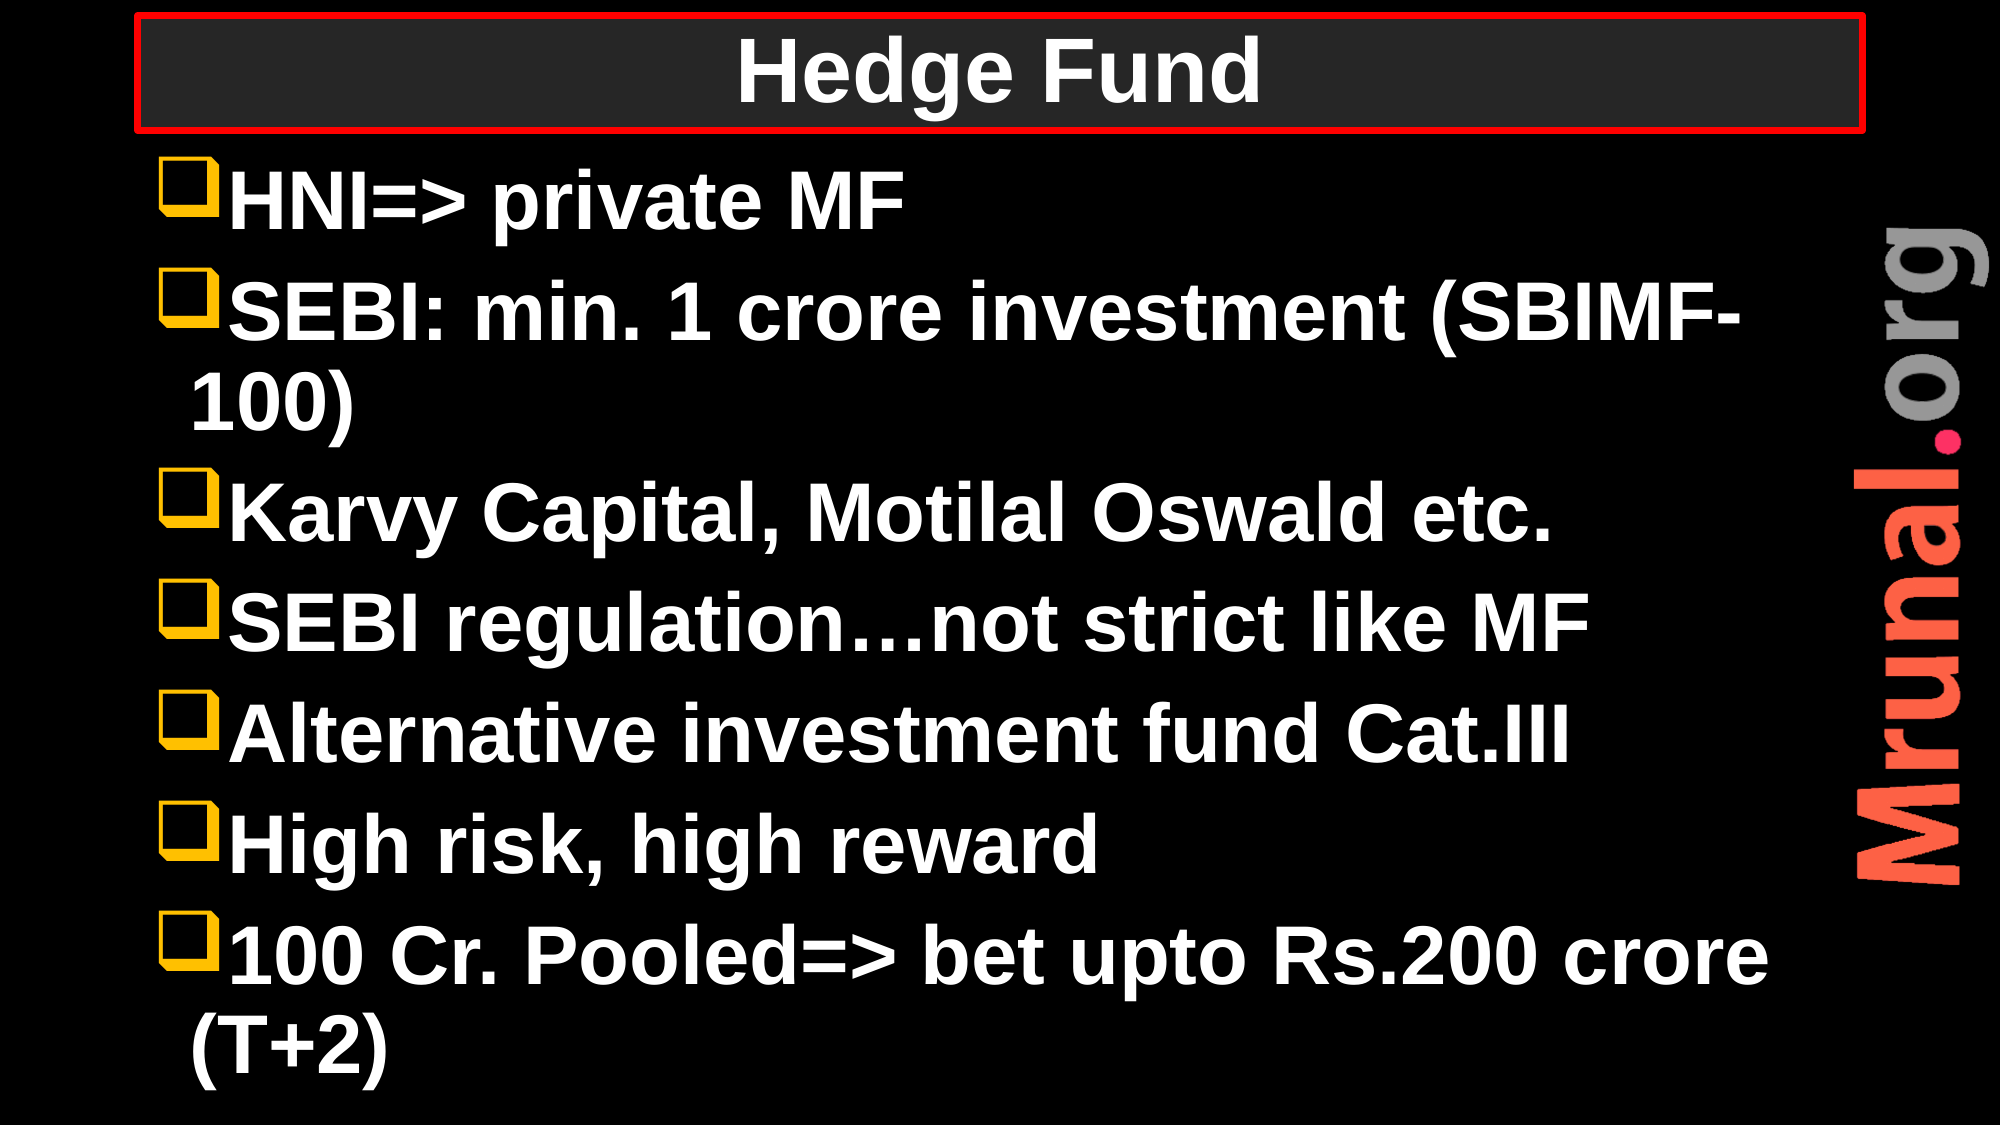

# Hedge Fund
HNI=> private MF
SEBI: min. 1 crore investment (SBIMF-100)
Karvy Capital, Motilal Oswald etc.
SEBI regulation…not strict like MF
Alternative investment fund Cat.III
High risk, high reward
100 Cr. Pooled=> bet upto Rs.200 crore (T+2)